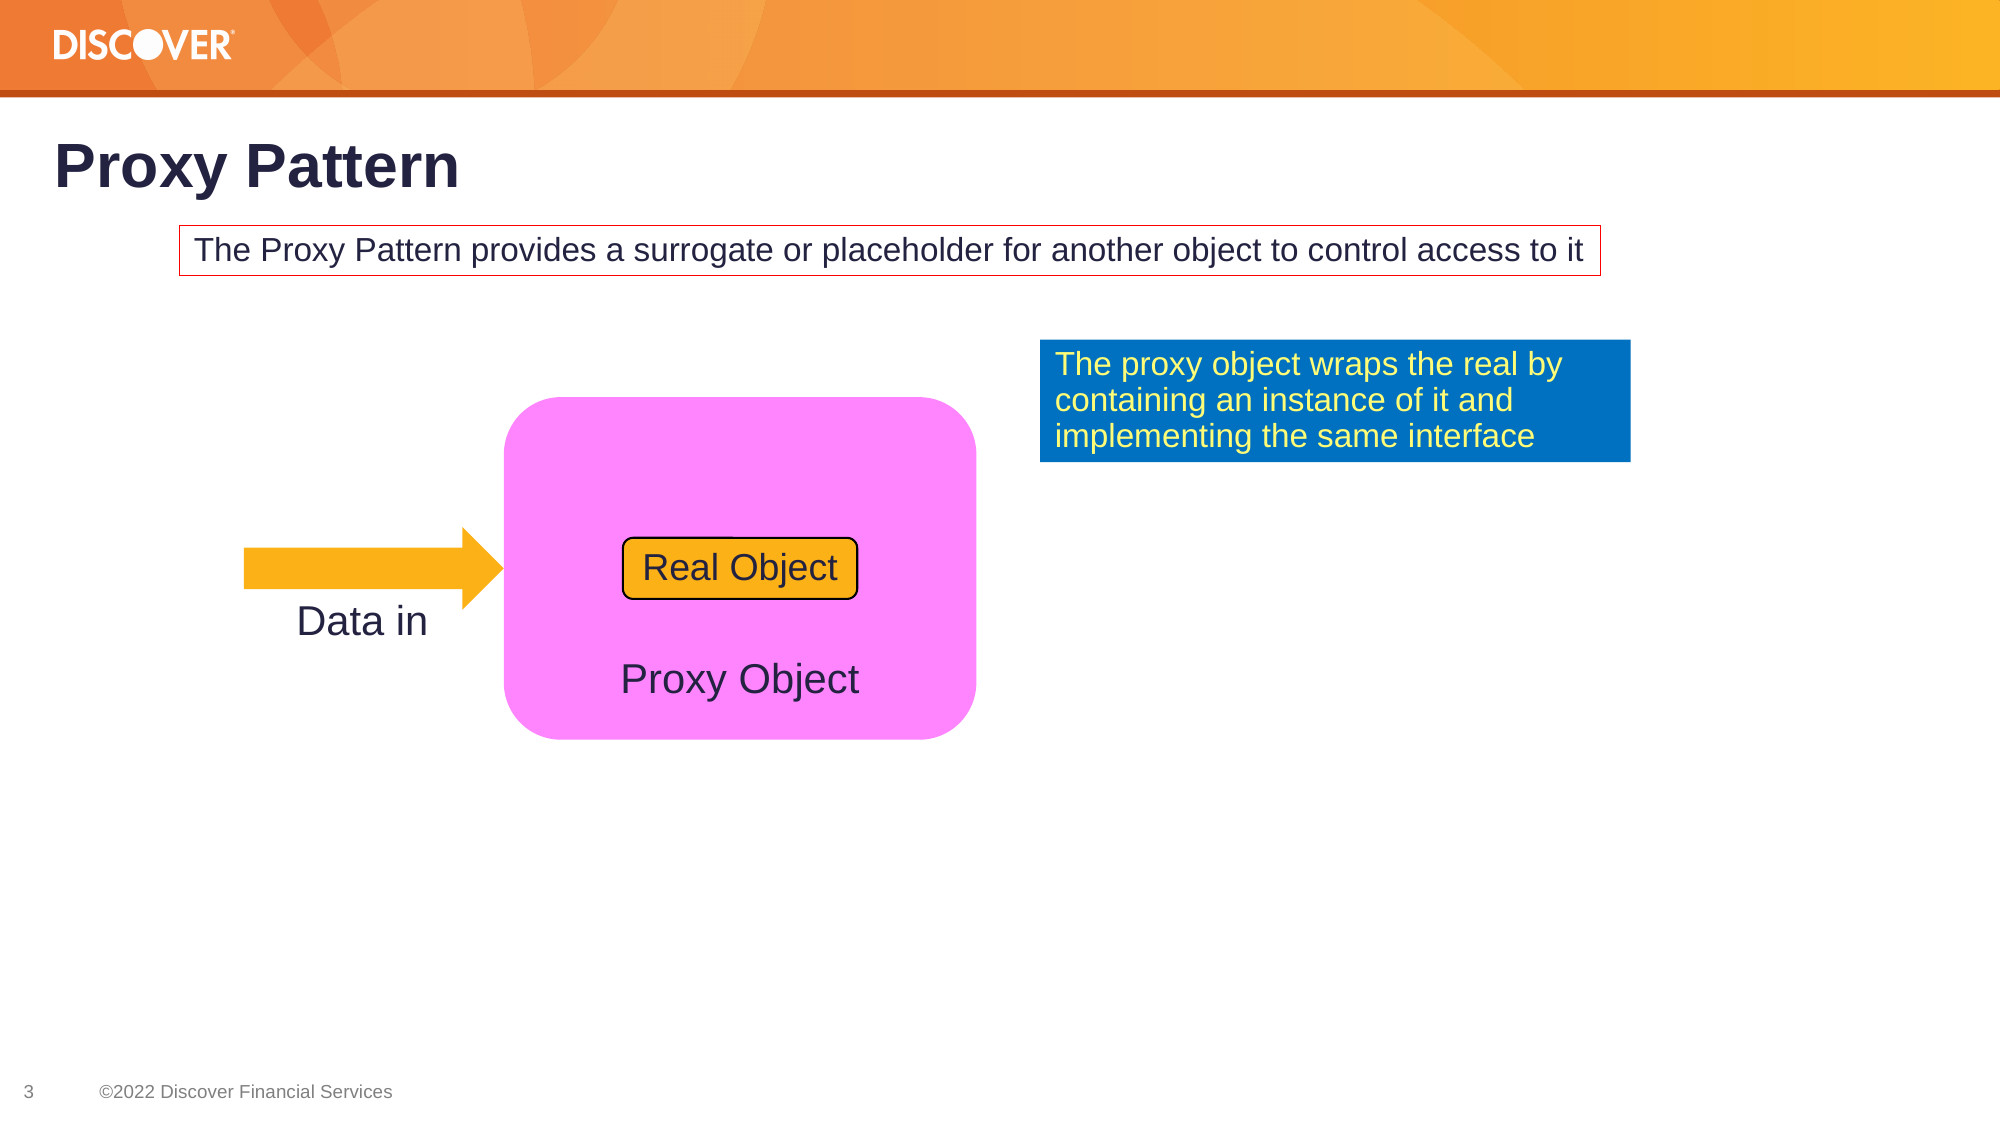

# Proxy Pattern
The Proxy Pattern provides a surrogate or placeholder for another object to control access to it
The proxy object wraps the real by containing an instance of it and implementing the same interface

Real Object

Data in
Proxy Object